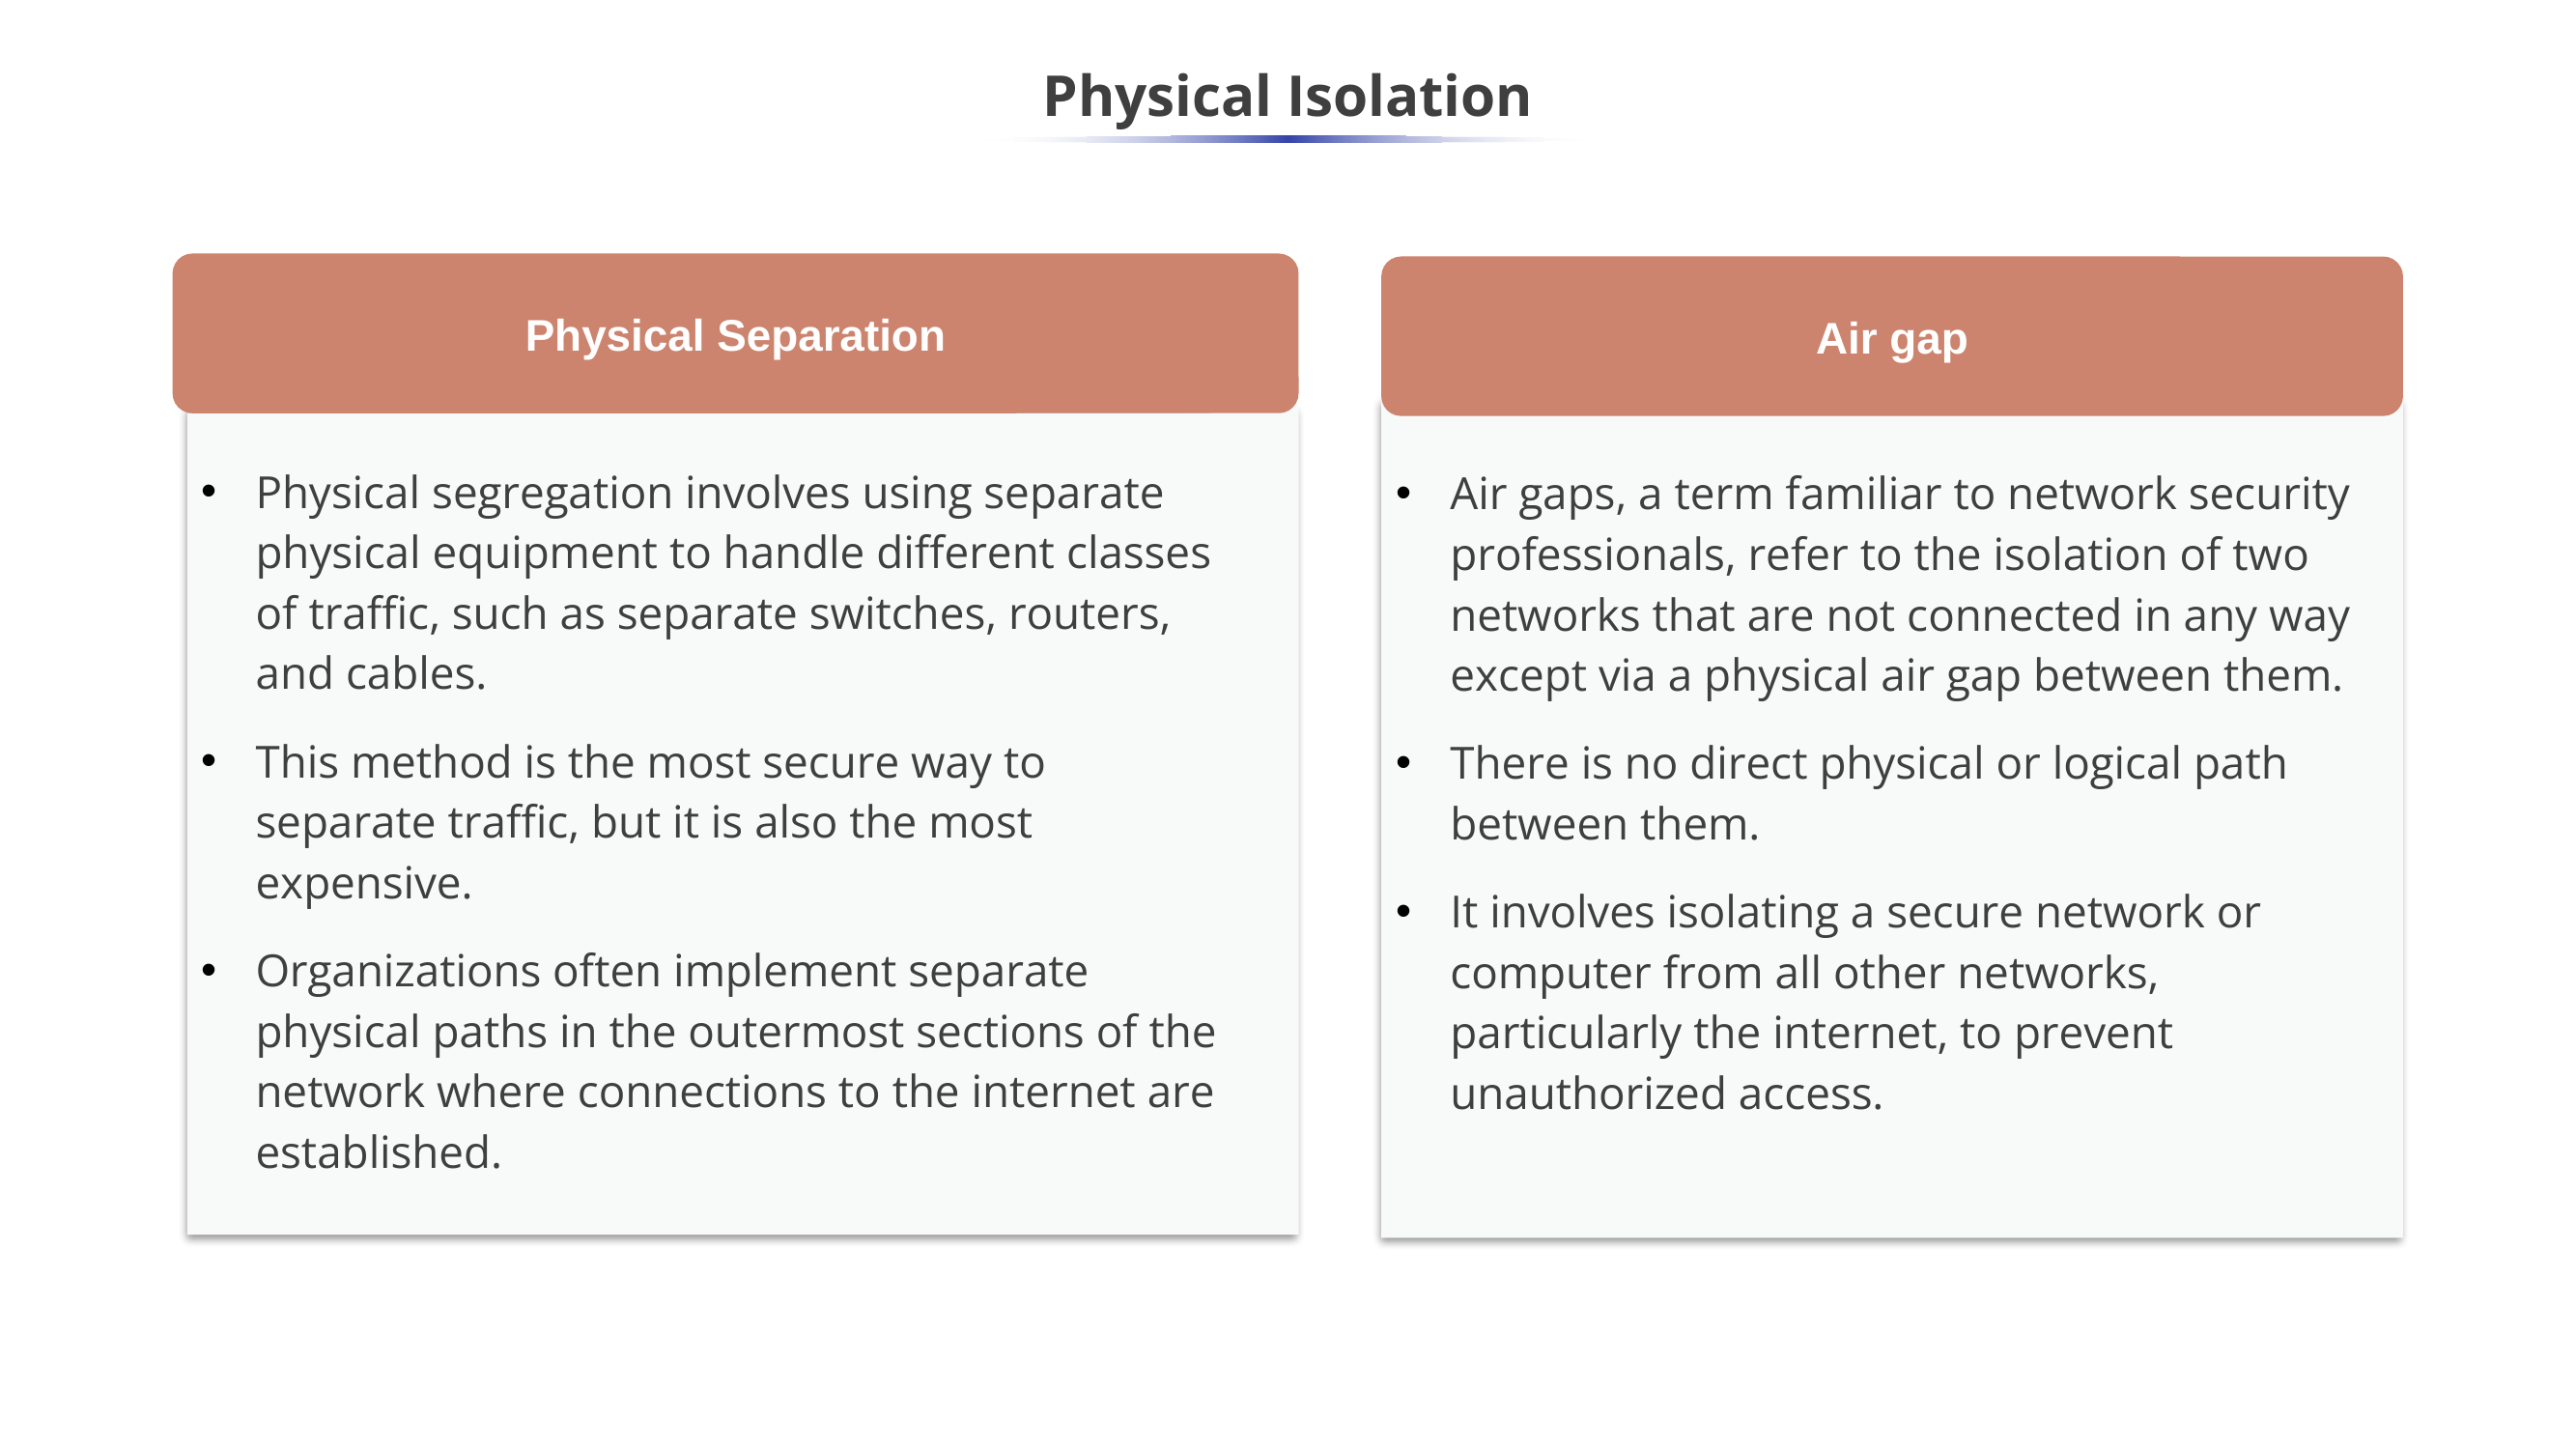

# Physical Isolation

Physical segregation involves using separate physical equipment to handle different classes of traffic, such as separate switches, routers, and cables.

This method is the most secure way to separate traffic, but it is also the most expensive.

Organizations often implement separate physical paths in the outermost sections of the network where connections to the internet are established.
Physical Separation

Air gap

Air gaps, a term familiar to network security professionals, refer to the isolation of two networks that are not connected in any way except via a physical air gap between them.

There is no direct physical or logical path between them.

It involves isolating a secure network or computer from all other networks, particularly the internet, to prevent unauthorized access.